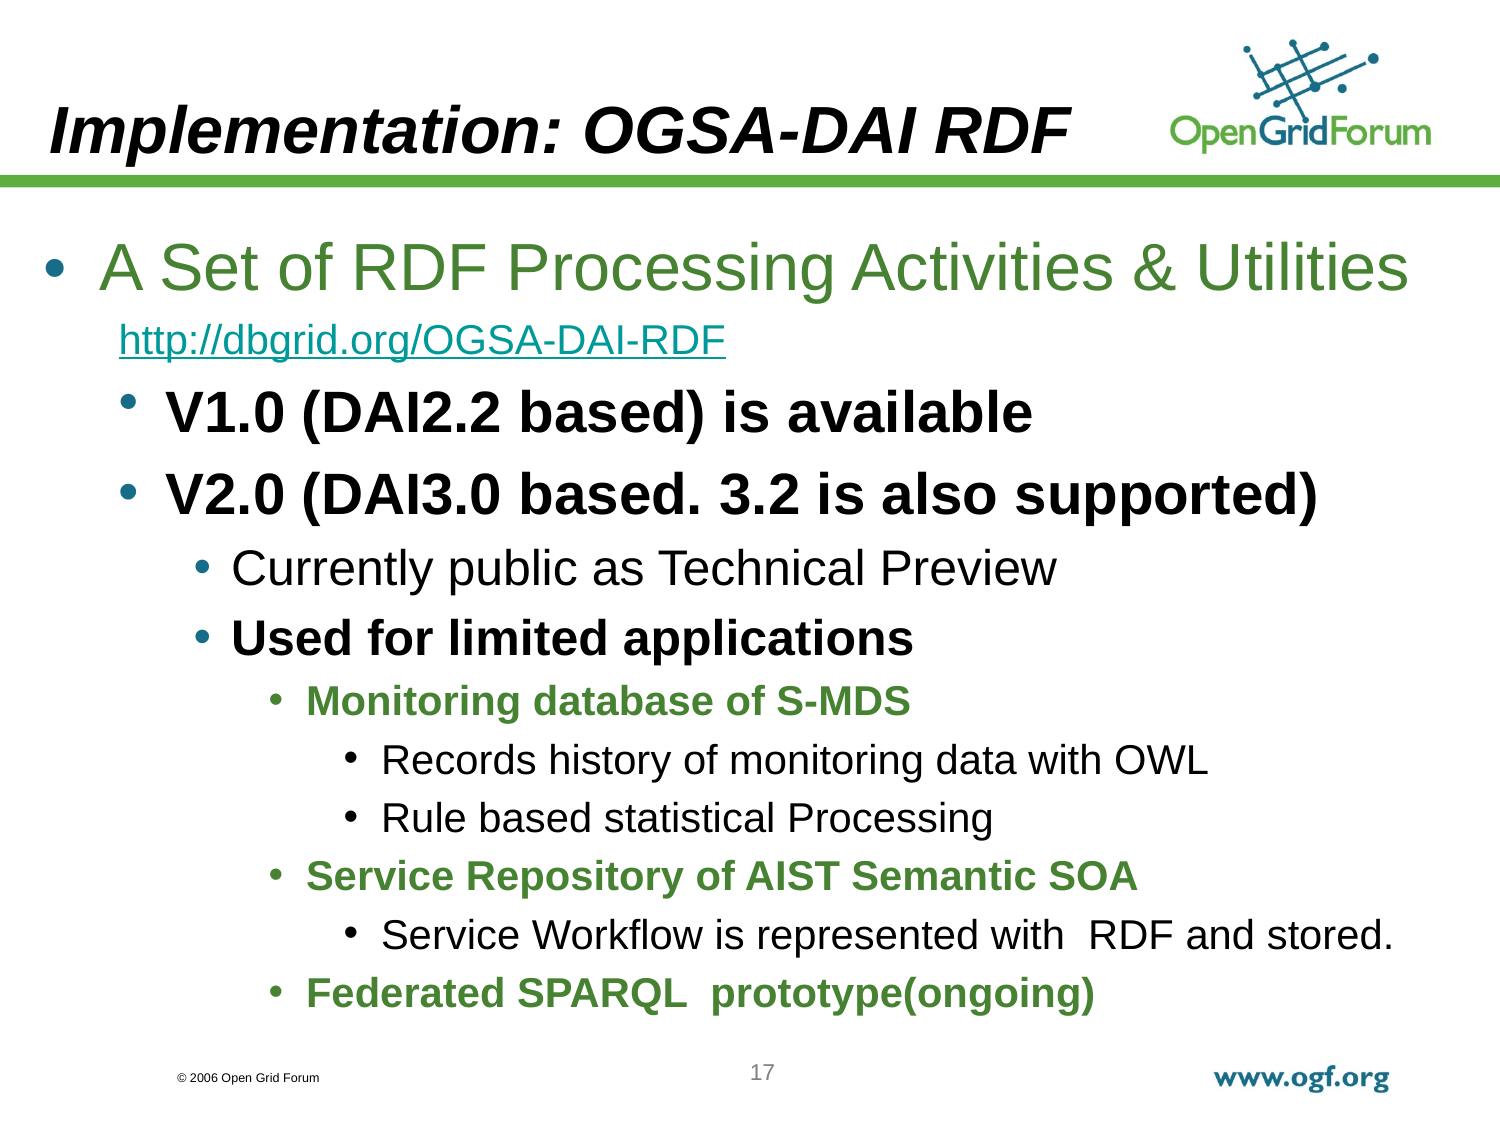

# Implementation: OGSA-DAI RDF
A Set of RDF Processing Activities & Utilities
http://dbgrid.org/OGSA-DAI-RDF
V1.0 (DAI2.2 based) is available
V2.0 (DAI3.0 based. 3.2 is also supported)
Currently public as Technical Preview
Used for limited applications
Monitoring database of S-MDS
Records history of monitoring data with OWL
Rule based statistical Processing
Service Repository of AIST Semantic SOA
Service Workflow is represented with  RDF and stored.
Federated SPARQL  prototype(ongoing)
17